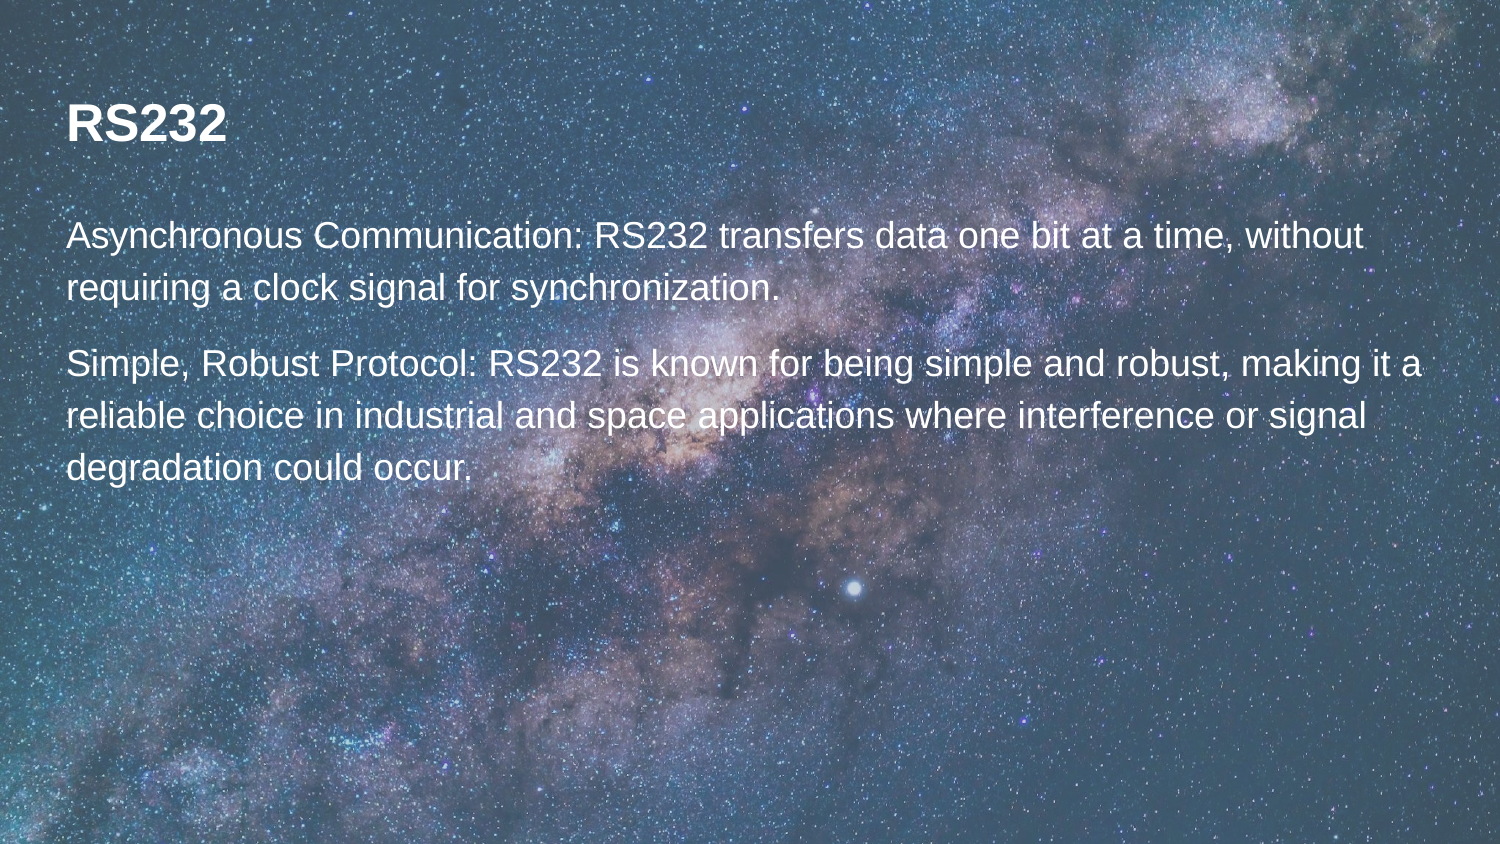

# RS232
Asynchronous Communication: RS232 transfers data one bit at a time, without requiring a clock signal for synchronization.
Simple, Robust Protocol: RS232 is known for being simple and robust, making it a reliable choice in industrial and space applications where interference or signal degradation could occur.